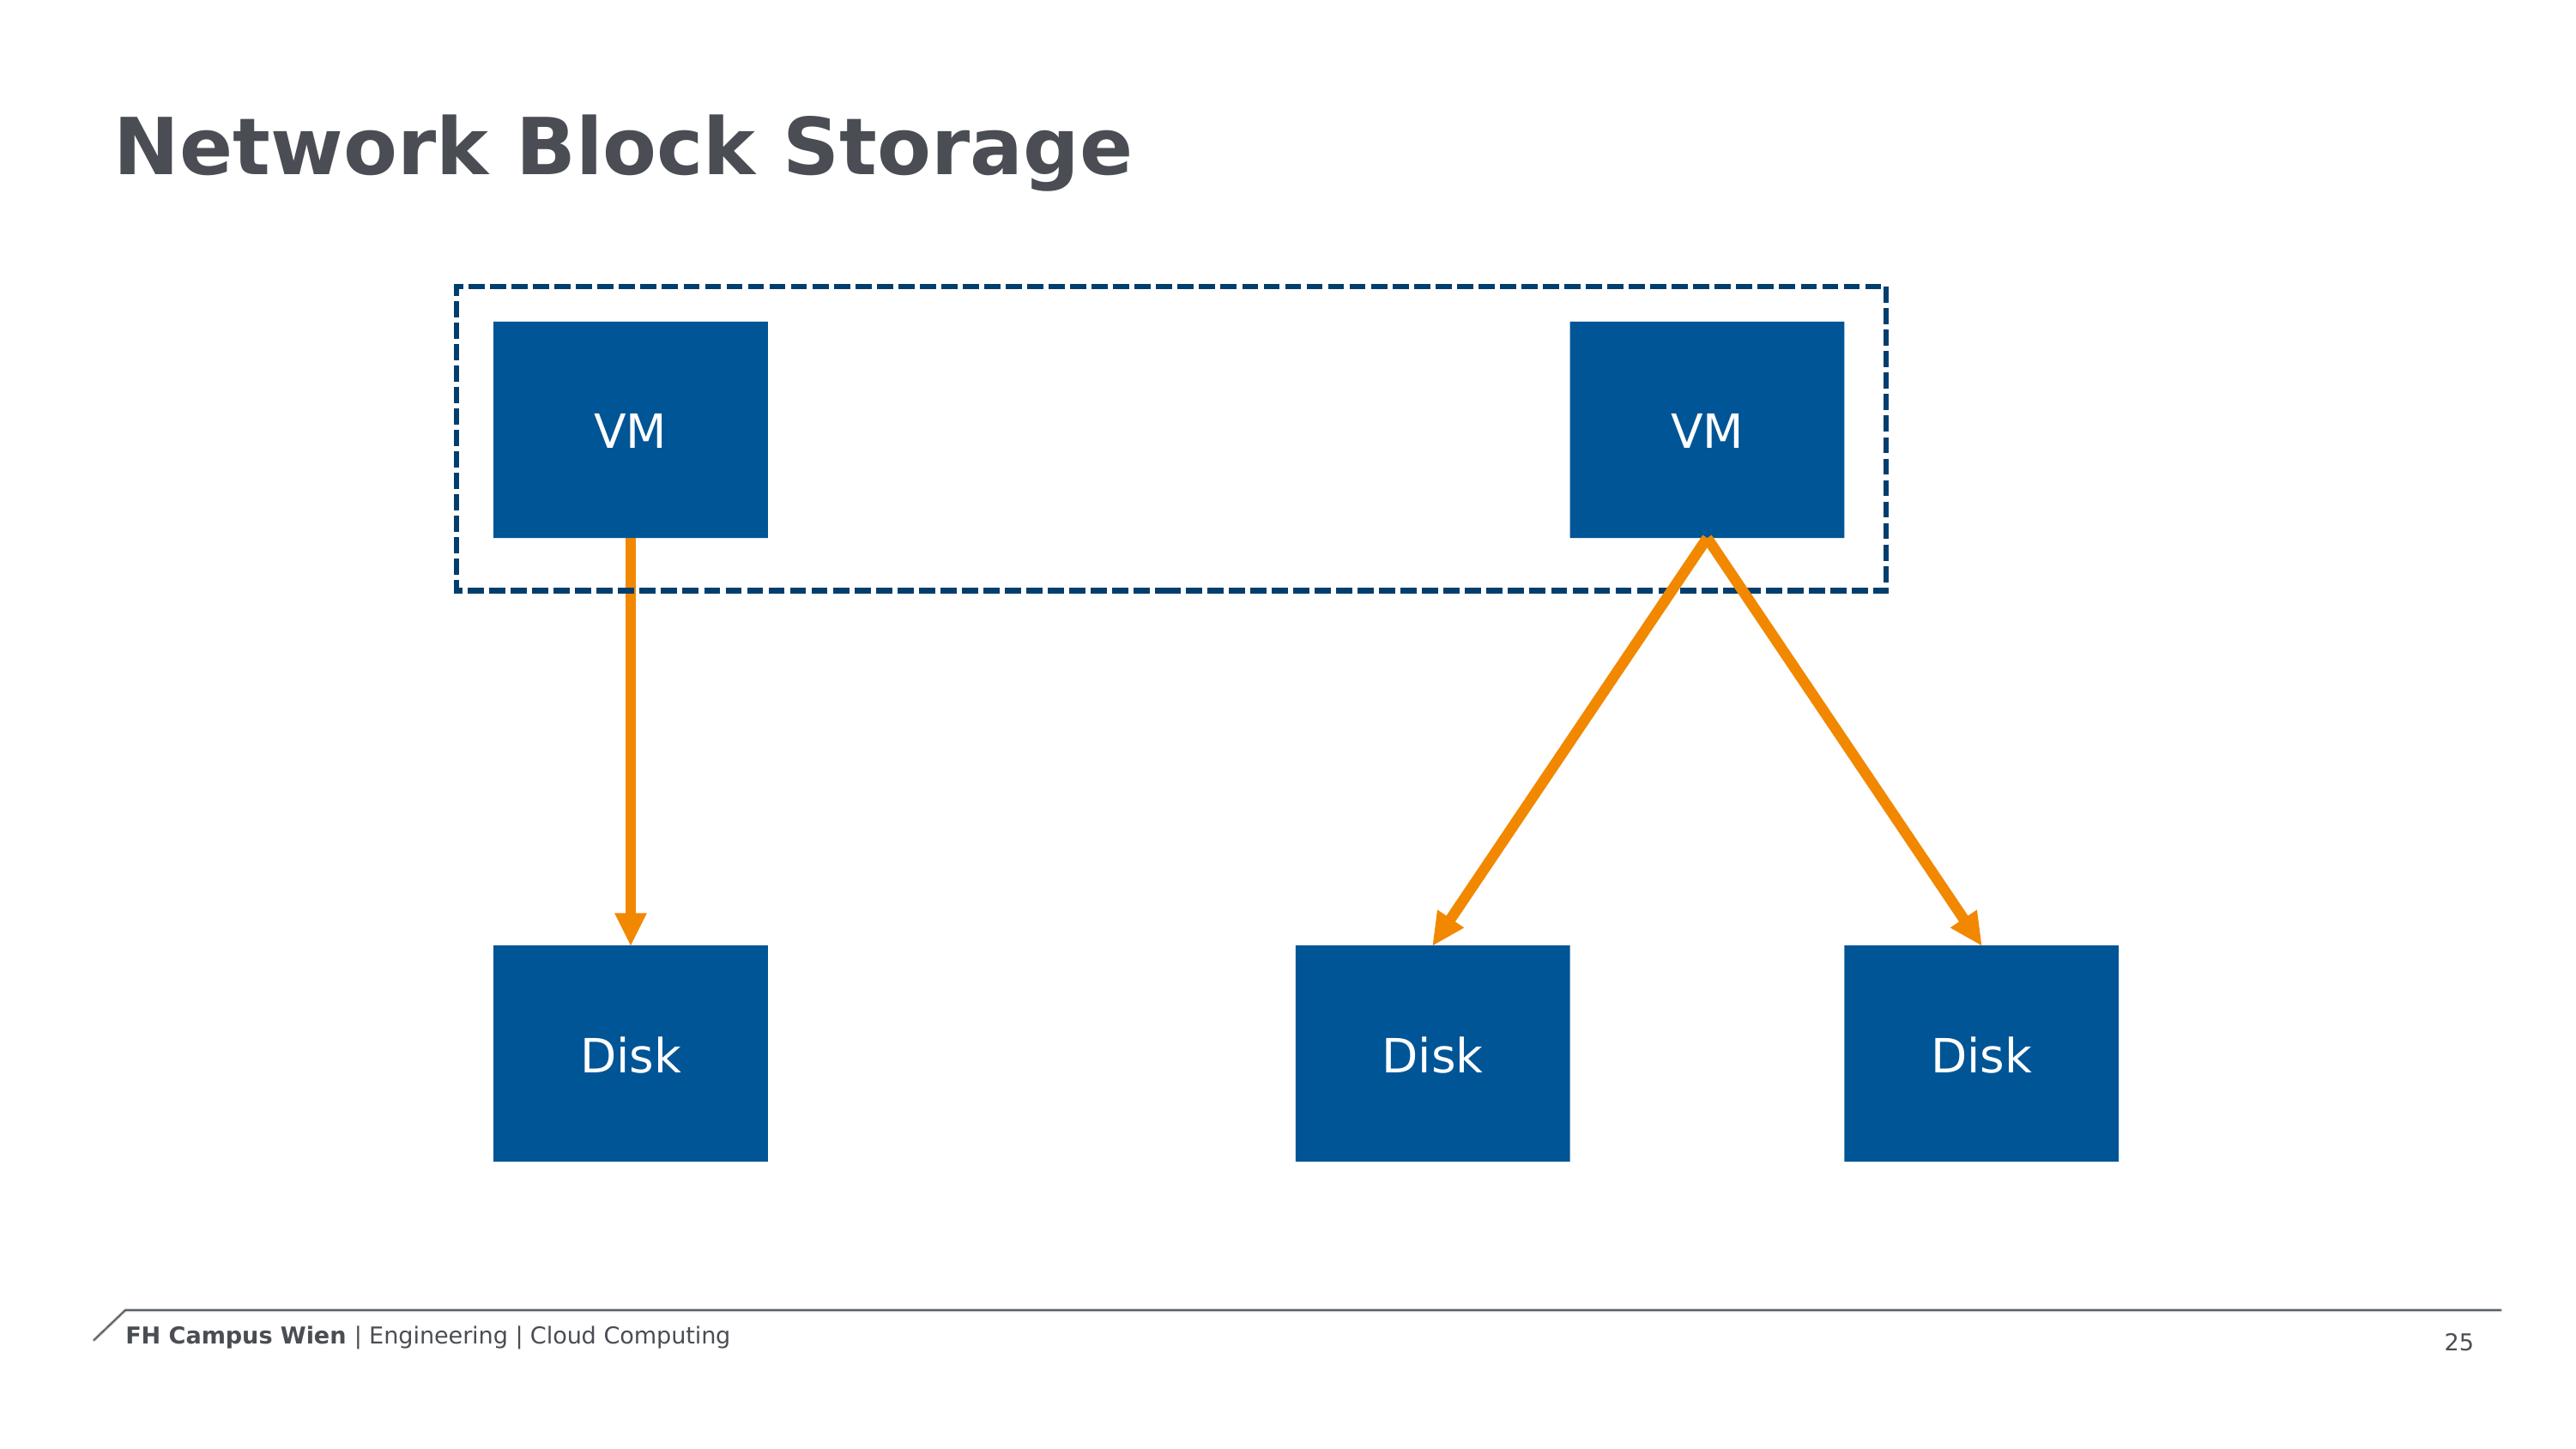

# Network Block Storage

VM
VM
Disk
Disk
Disk